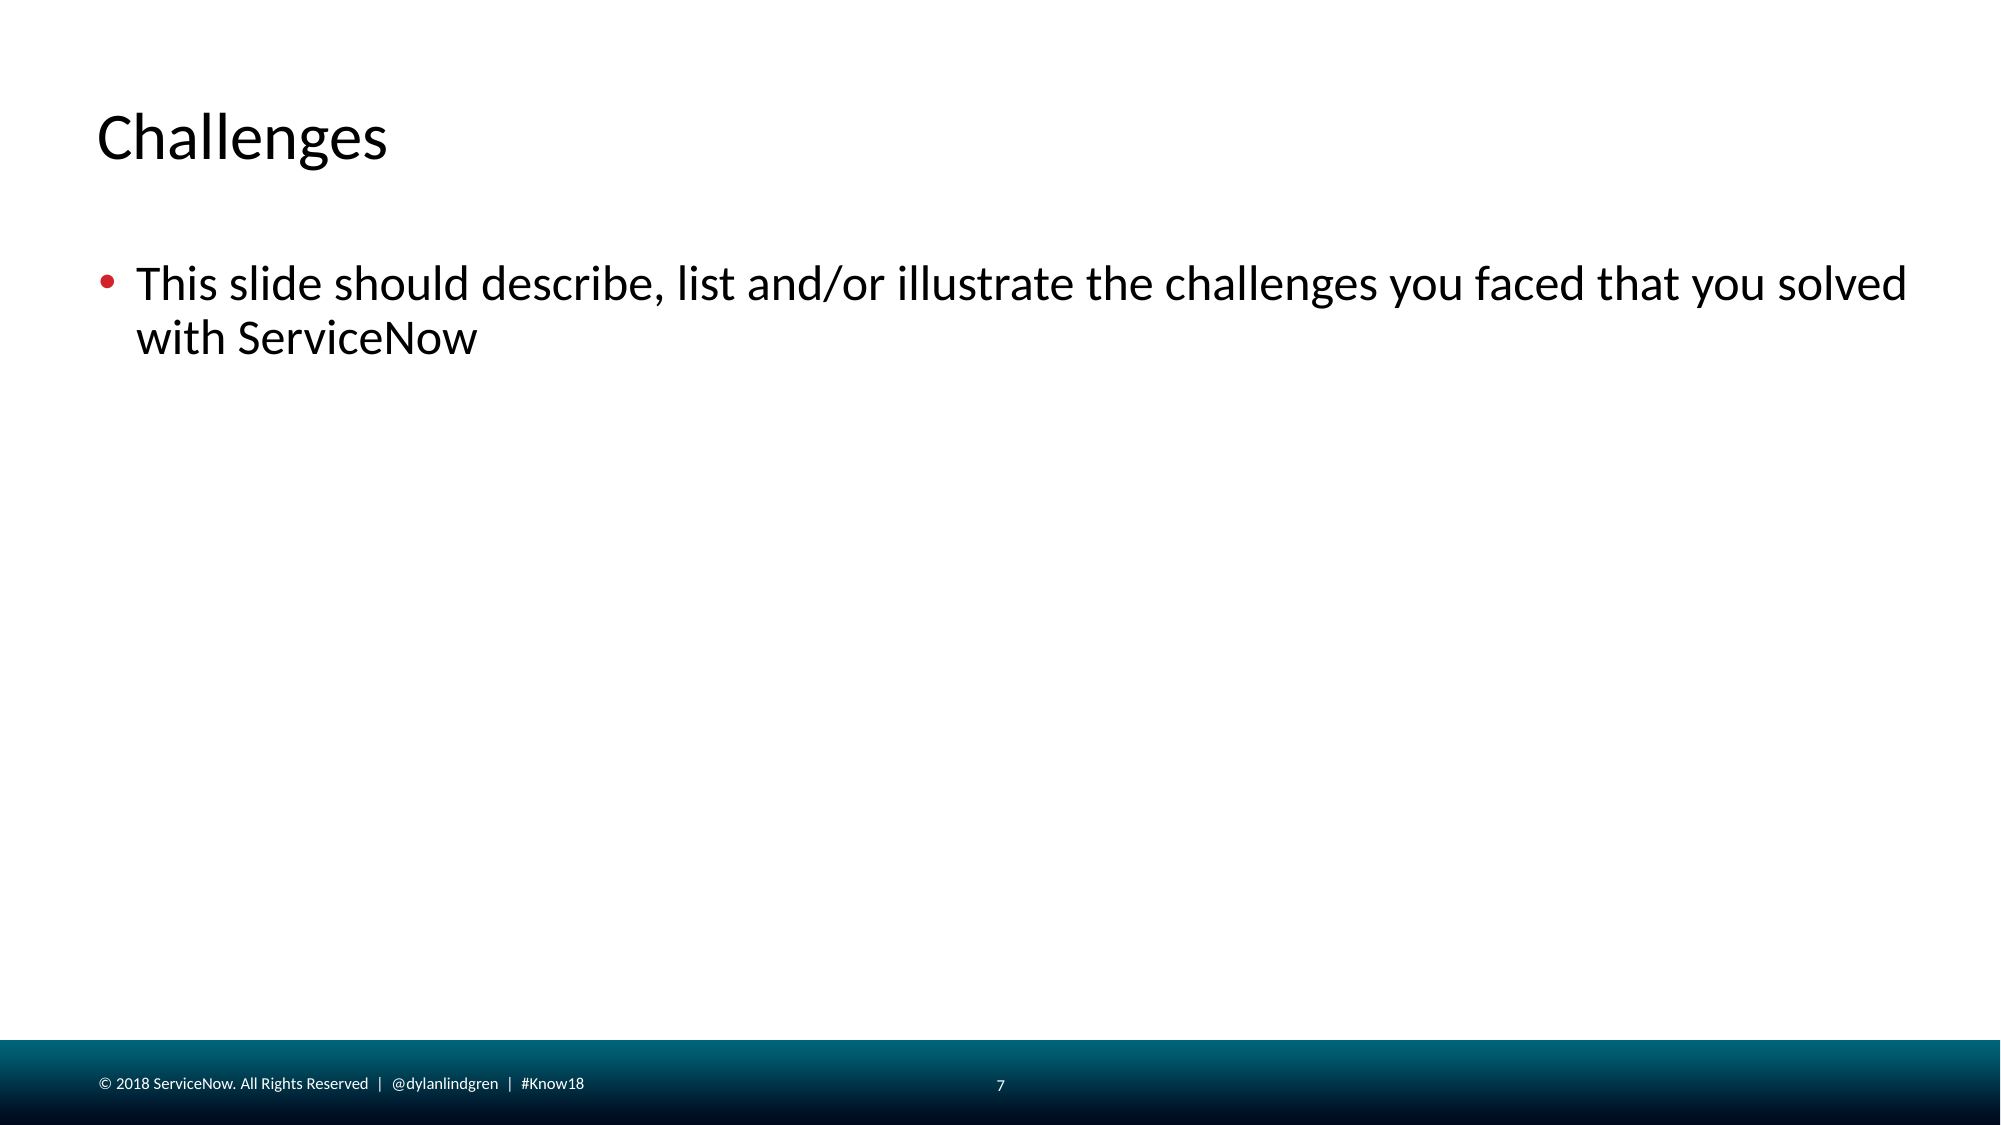

# Challenges
This slide should describe, list and/or illustrate the challenges you faced that you solved with ServiceNow